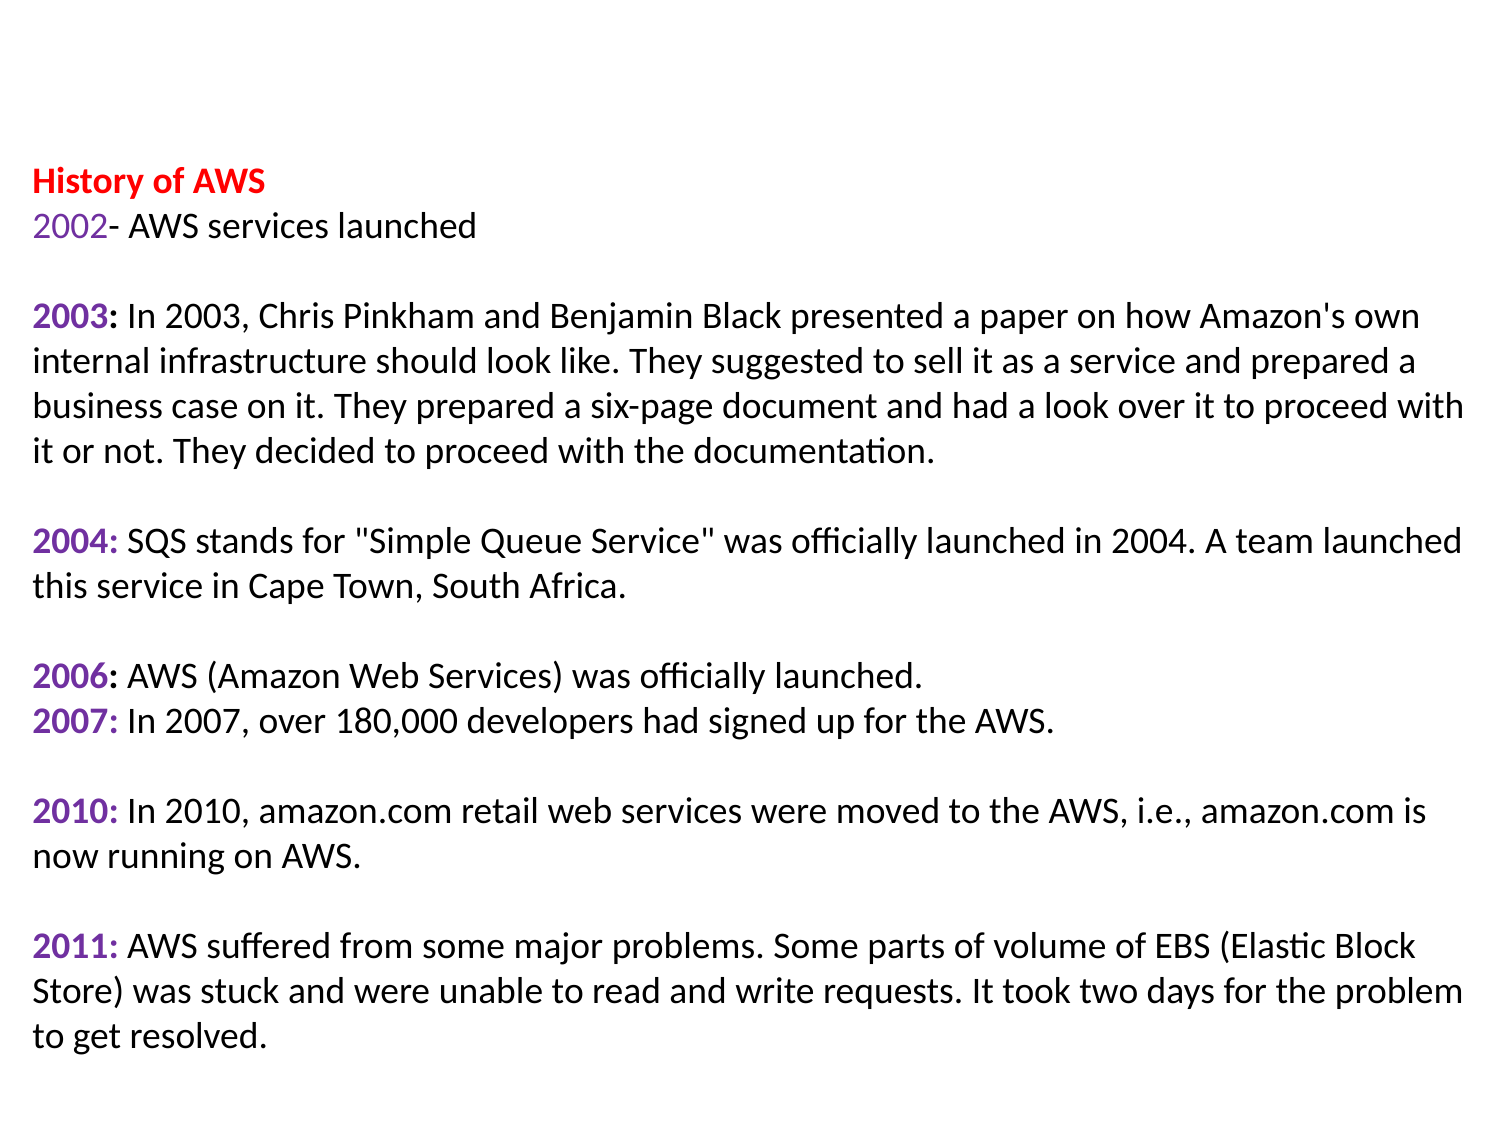

History of AWS
2002- AWS services launched

2003: In 2003, Chris Pinkham and Benjamin Black presented a paper on how Amazon's own internal infrastructure should look like. They suggested to sell it as a service and prepared a business case on it. They prepared a six-page document and had a look over it to proceed with it or not. They decided to proceed with the documentation.

2004: SQS stands for "Simple Queue Service" was officially launched in 2004. A team launched this service in Cape Town, South Africa.

2006: AWS (Amazon Web Services) was officially launched.
2007: In 2007, over 180,000 developers had signed up for the AWS.

2010: In 2010, amazon.com retail web services were moved to the AWS, i.e., amazon.com is now running on AWS.

2011: AWS suffered from some major problems. Some parts of volume of EBS (Elastic Block Store) was stuck and were unable to read and write requests. It took two days for the problem to get resolved.